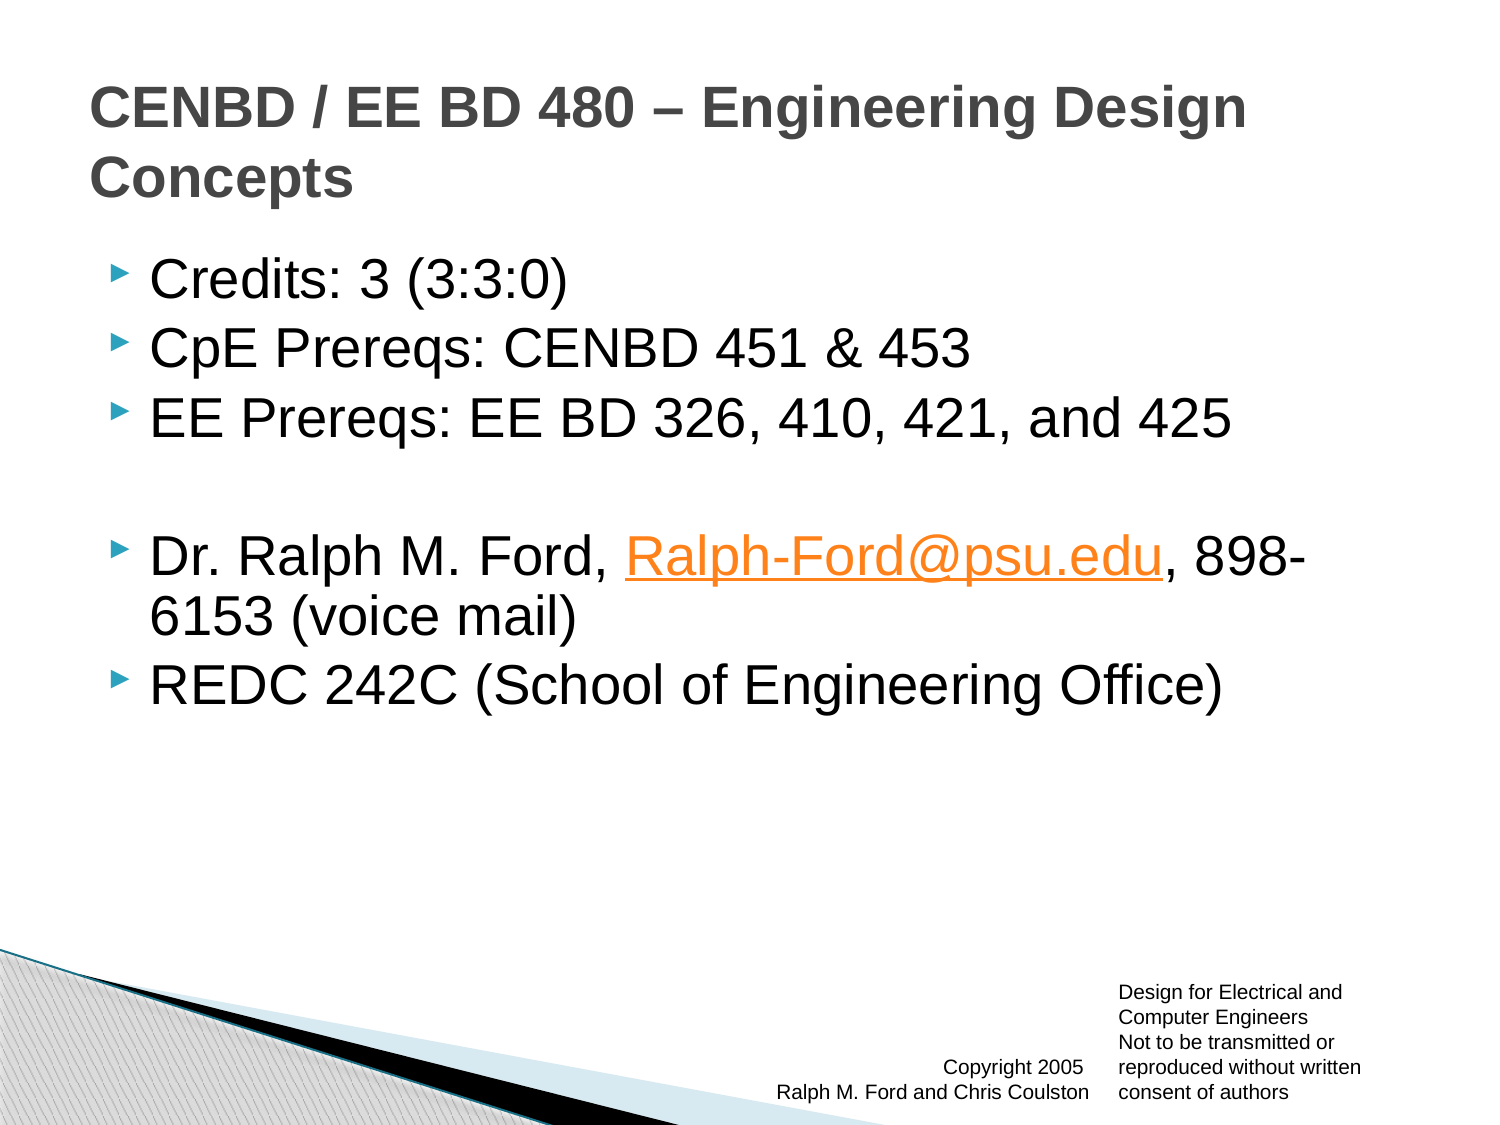

# CENBD / EE BD 480 – Engineering Design Concepts
Credits: 3 (3:3:0)
CpE Prereqs: CENBD 451 & 453
EE Prereqs: EE BD 326, 410, 421, and 425

Dr. Ralph M. Ford, Ralph-Ford@psu.edu, 898-6153 (voice mail)
REDC 242C (School of Engineering Office)
Copyright 2005
Ralph M. Ford and Chris Coulston

Design for Electrical and Computer Engineers
Not to be transmitted or reproduced without written consent of authors